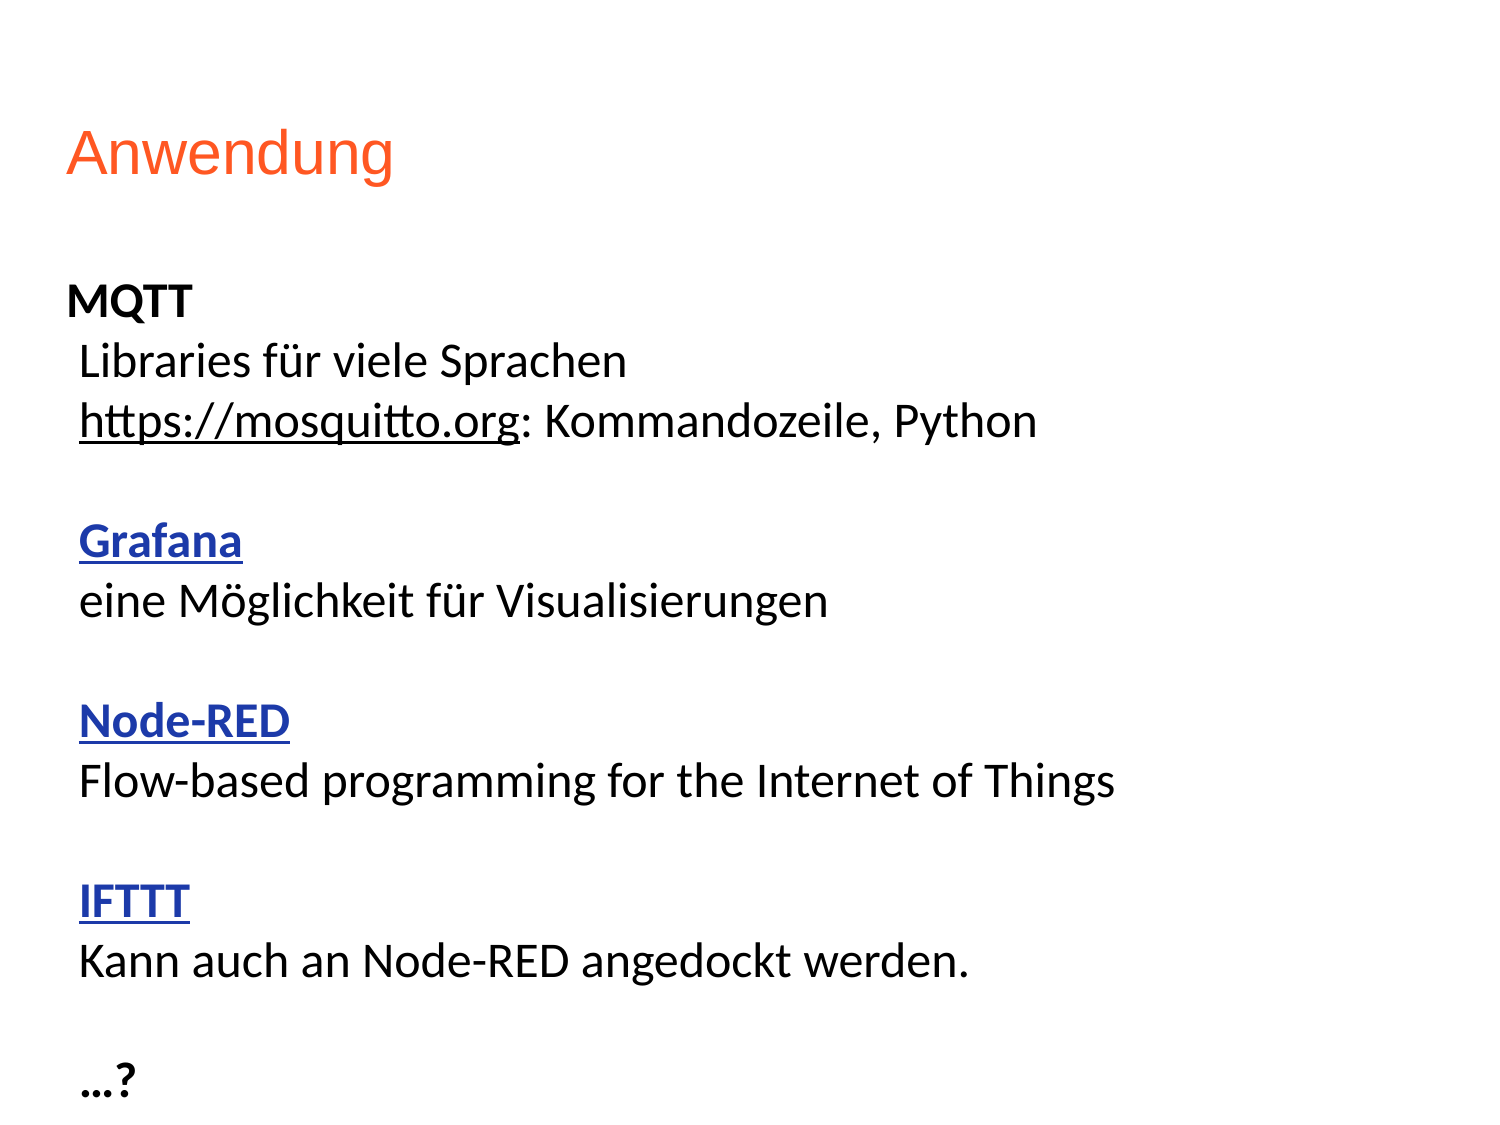

# Anwendung
MQTT
Libraries für viele Sprachen
https://mosquitto.org: Kommandozeile, Python

Grafana
eine Möglichkeit für Visualisierungen

Node-RED
Flow-based programming for the Internet of Things

IFTTT
Kann auch an Node-RED angedockt werden.

…?